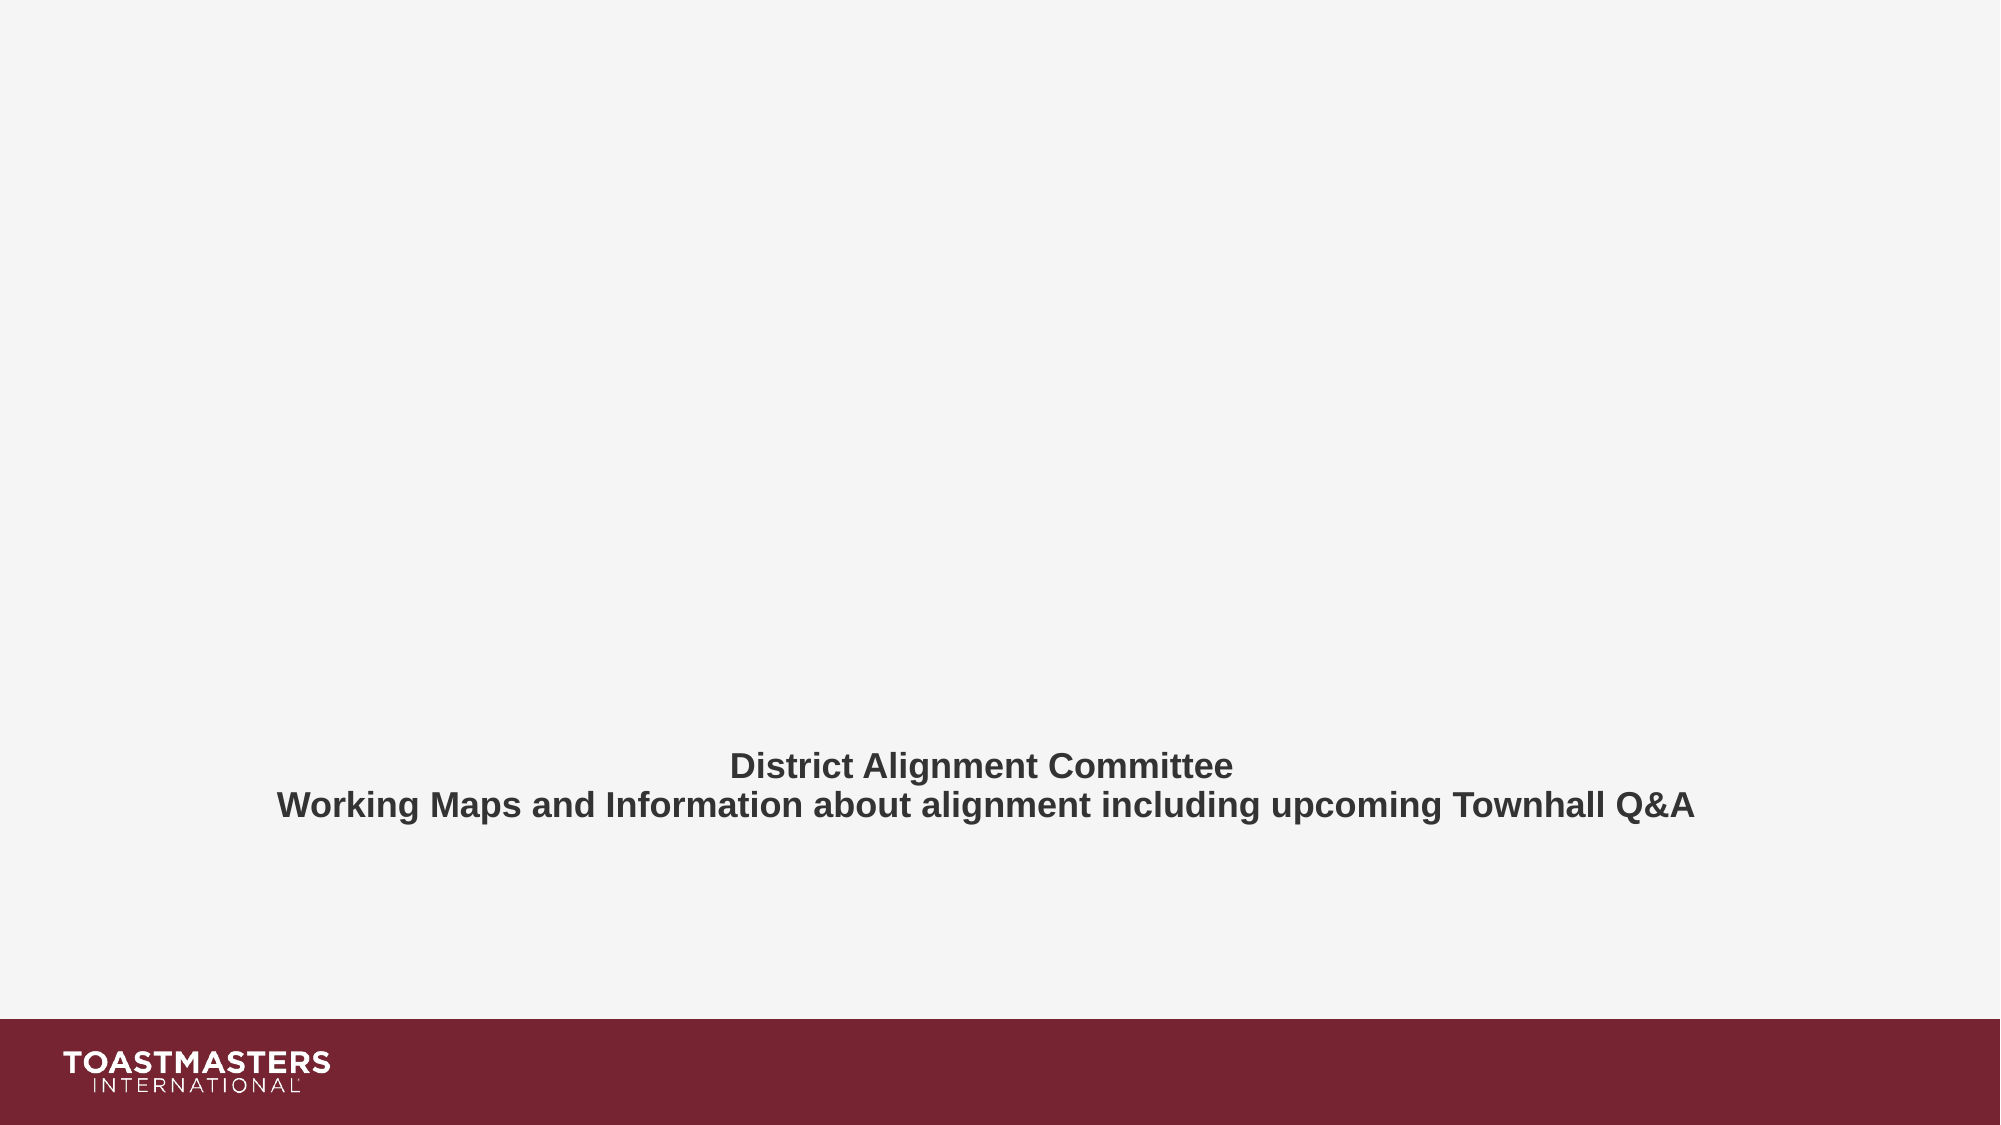

# District Alignment Committee Working Maps and Information about alignment including upcoming Townhall Q&A